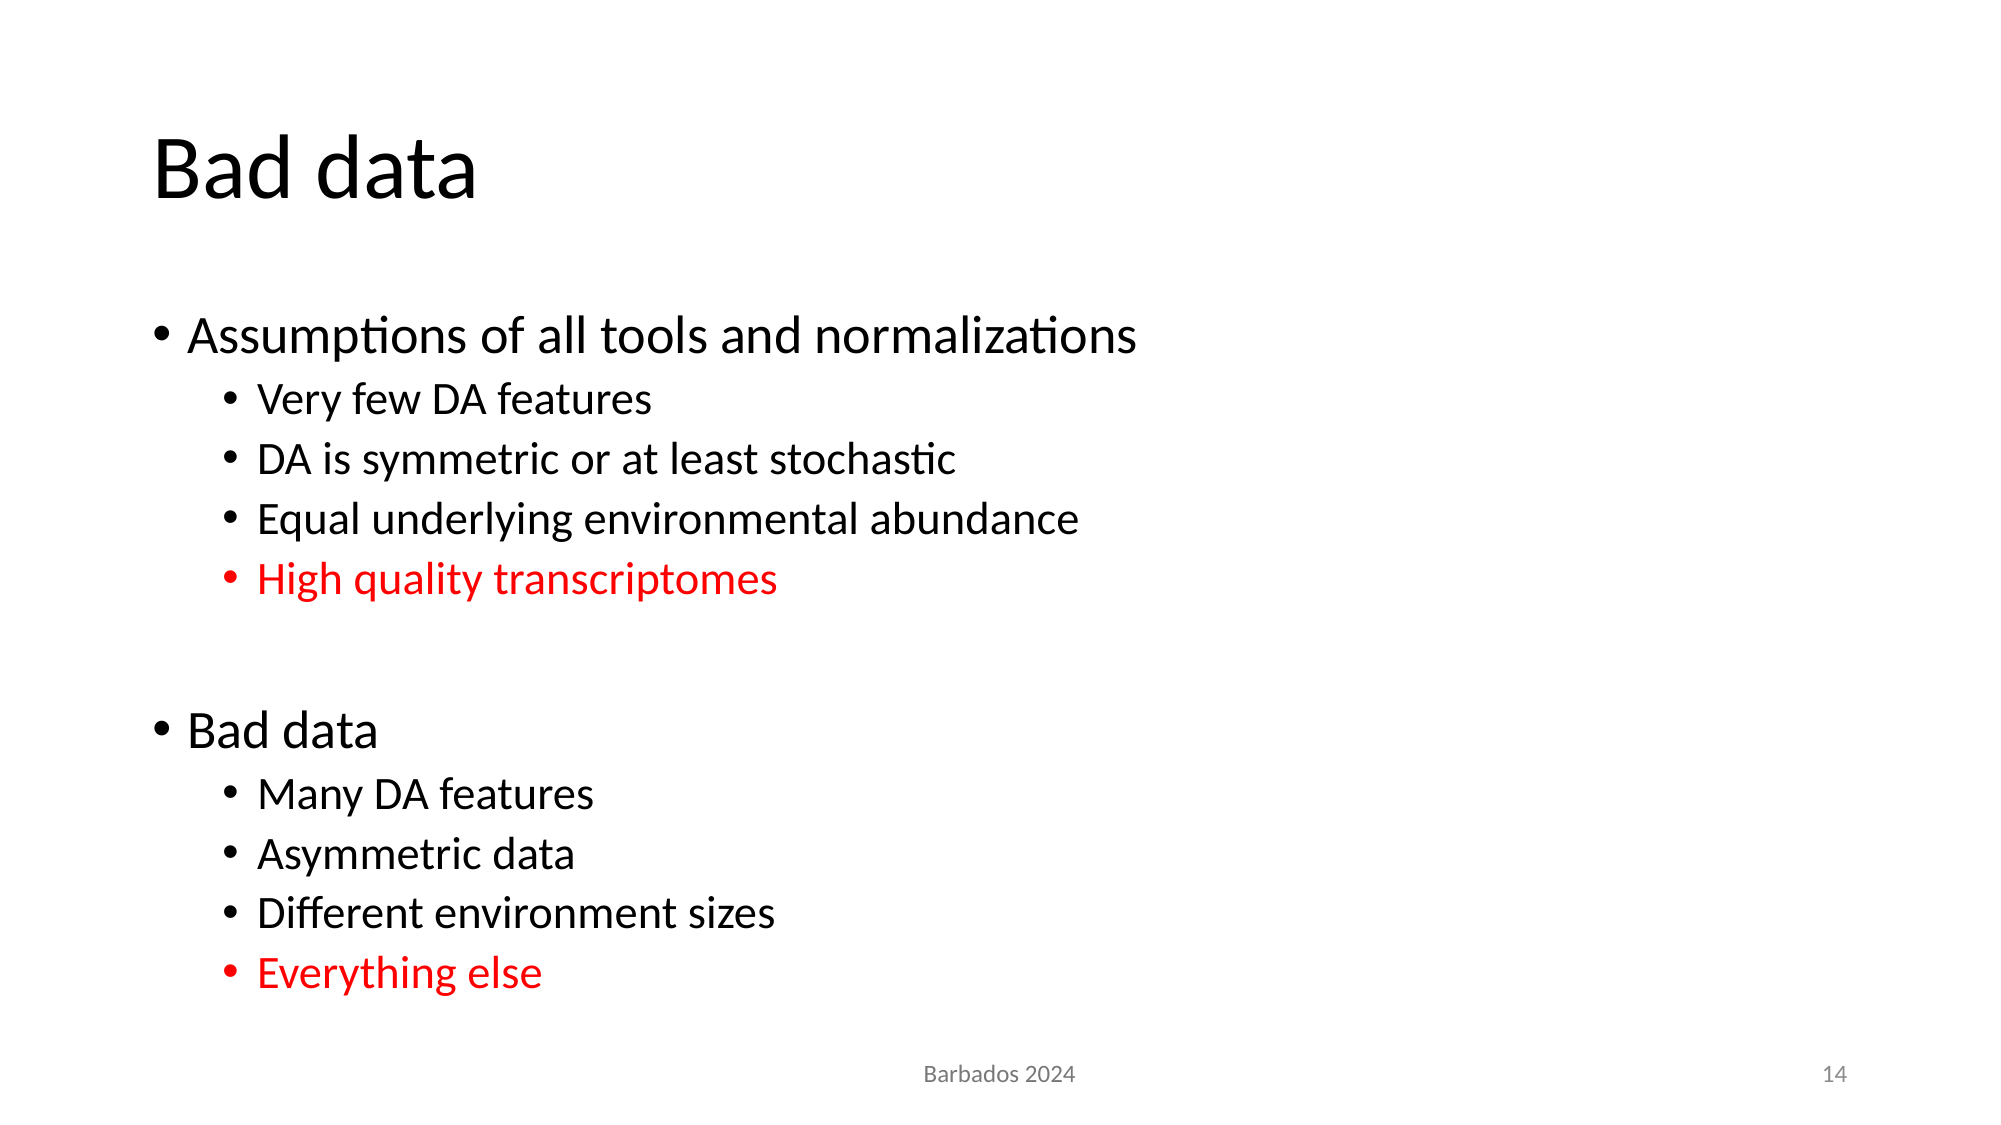

# Bad data
Assumptions of all tools and normalizations
Very few DA features
DA is symmetric or at least stochastic
Equal underlying environmental abundance
High quality transcriptomes

Bad data
Many DA features
Asymmetric data
Different environment sizes
Everything else

Barbados 2024
14